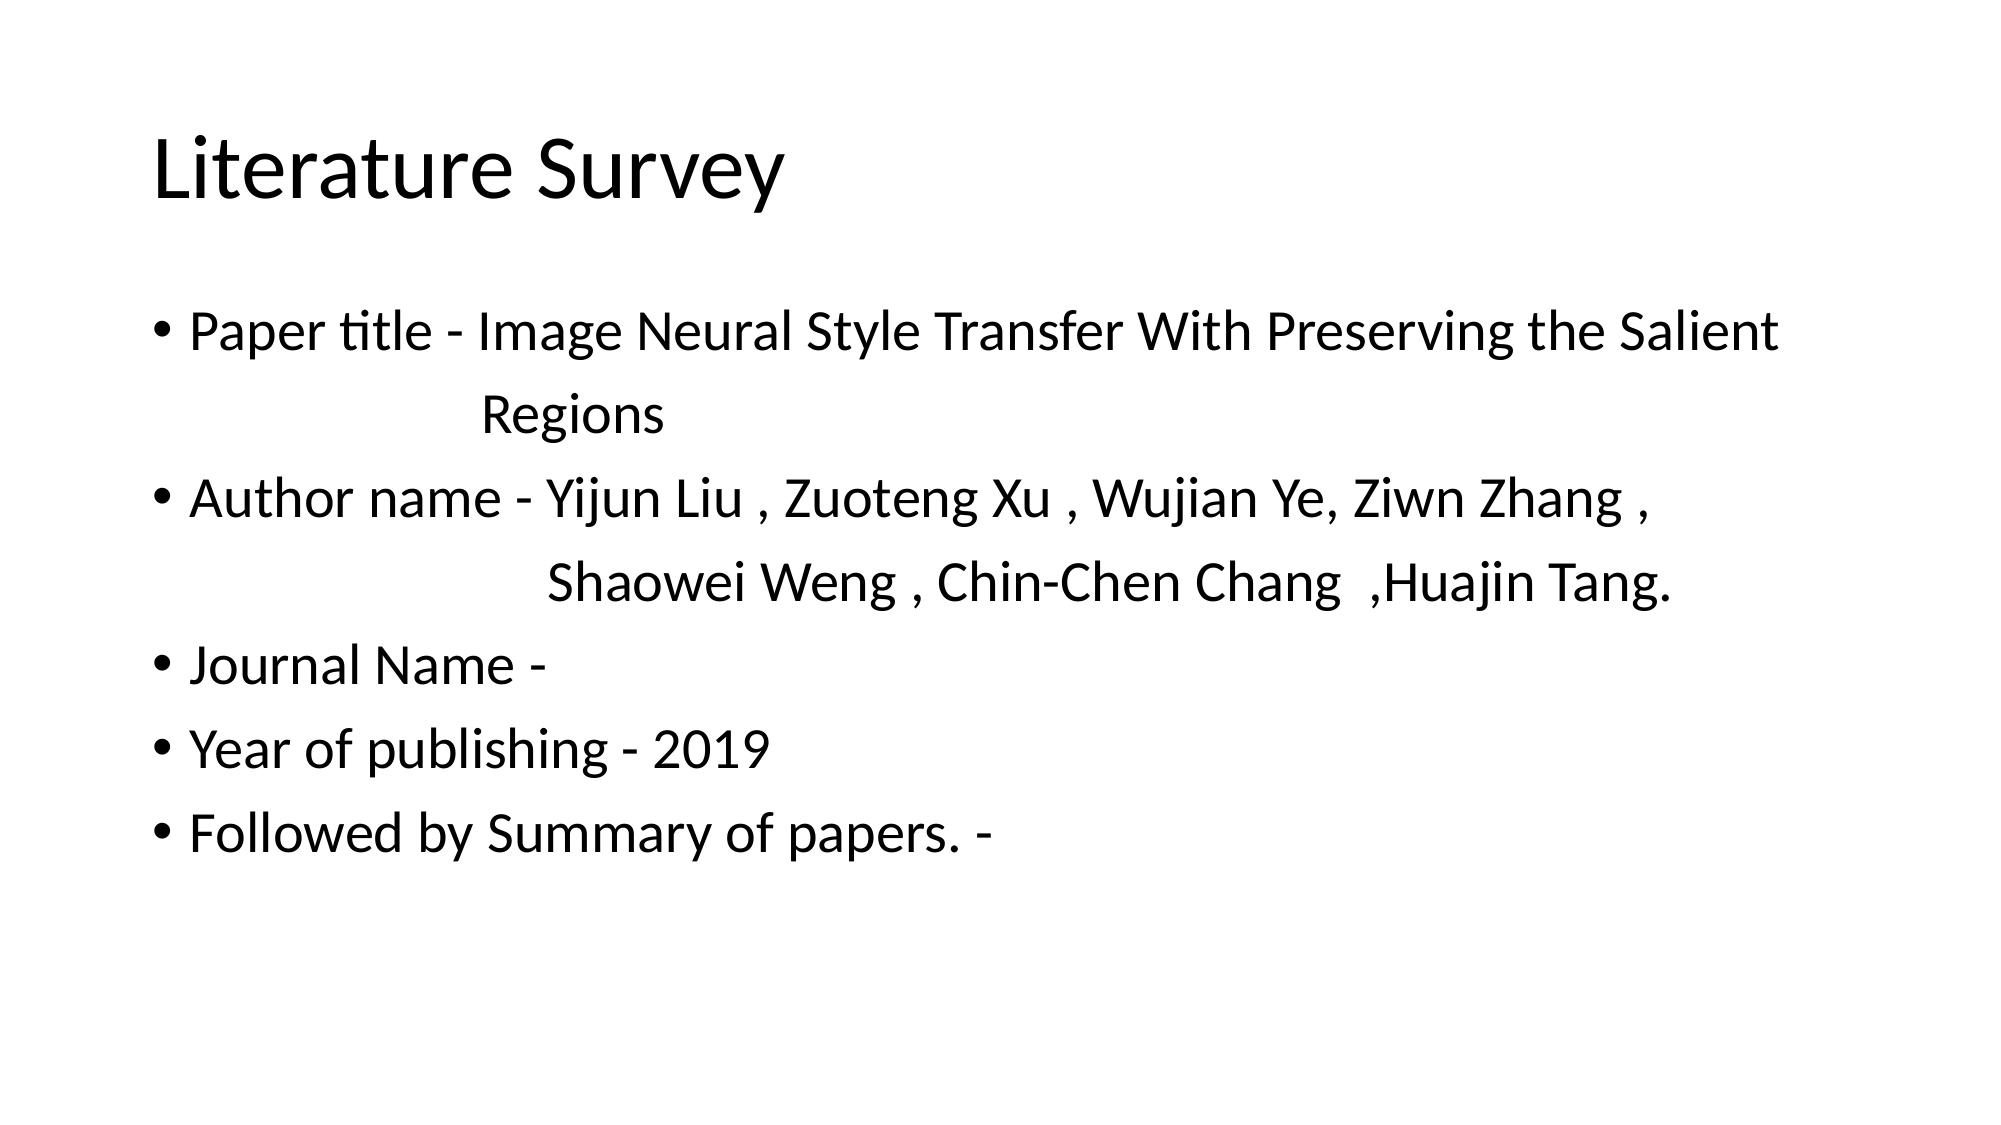

# Literature Survey

Paper title - Image Neural Style Transfer With Preserving the Salient
                      Regions
Author name - Yijun Liu , Zuoteng Xu , Wujian Ye, Ziwn Zhang ,
                           Shaowei Weng , Chin-Chen Chang  ,Huajin Tang.
Journal Name -
Year of publishing - 2019
Followed by Summary of papers. -